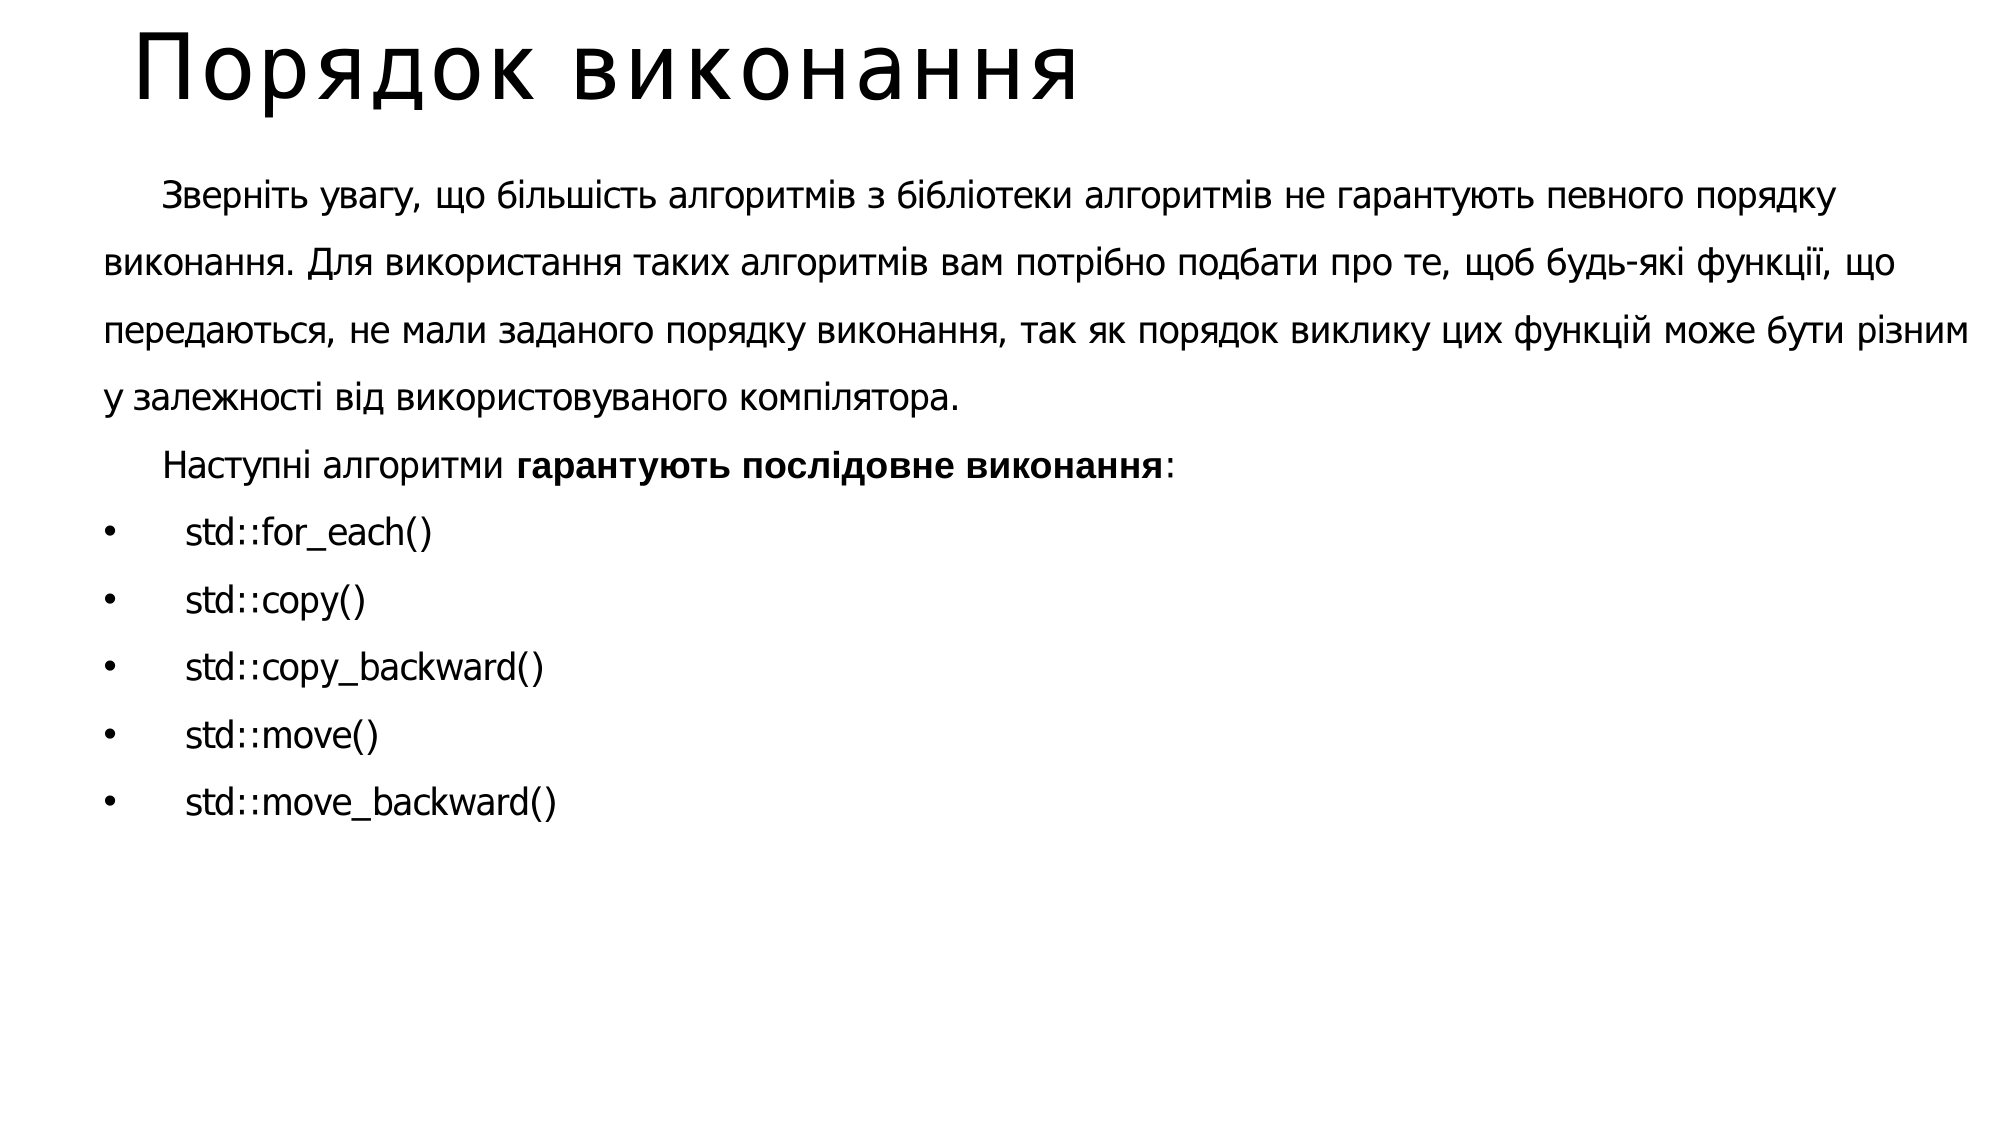

# Порядок виконання
Зверніть увагу, що більшість алгоритмів з бібліотеки алгоритмів не гарантують певного порядку виконання. Для використання таких алгоритмів вам потрібно подбати про те, щоб будь-які функції, що передаються, не мали заданого порядку виконання, так як порядок виклику цих функцій може бути різним у залежності від використовуваного компілятора.
Наступні алгоритми гарантують послідовне виконання:
   std::for_each()
   std::copy()
   std::copy_backward()
   std::move()
   std::move_backward()